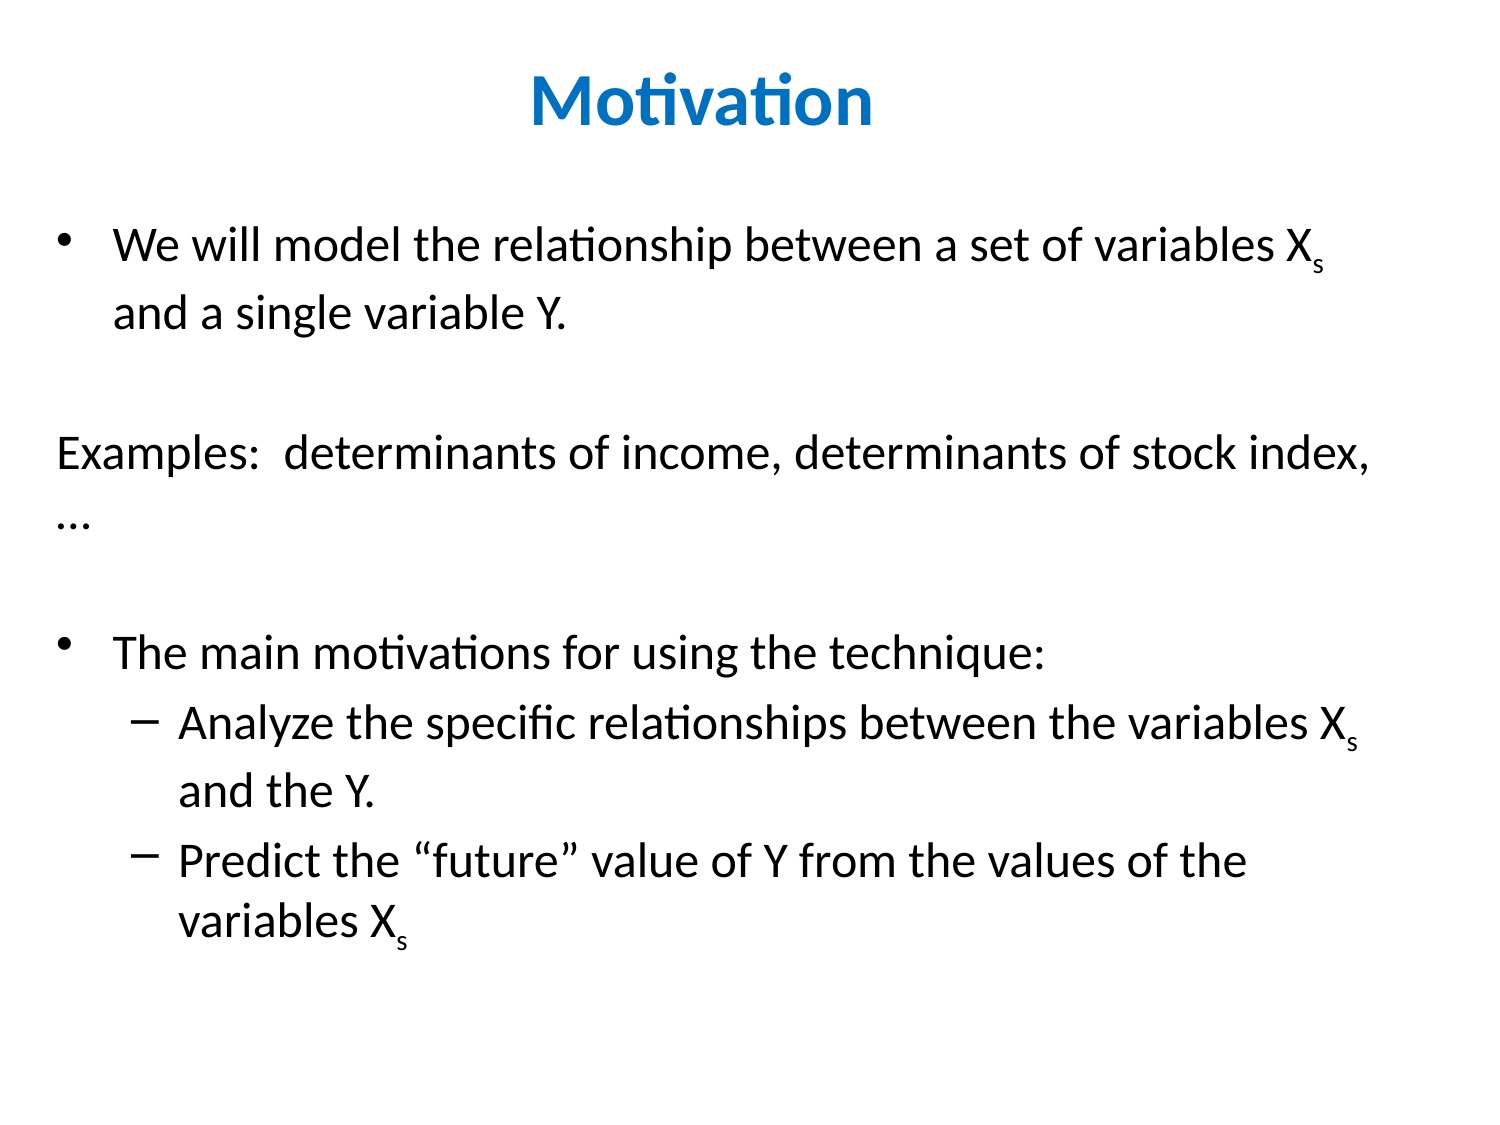

Motivation
We will model the relationship between a set of variables Xs and a single variable Y.

Examples:  determinants of income, determinants of stock index,…

The main motivations for using the technique:
Analyze the specific relationships between the variables Xs and the Y.
Predict the “future” value of Y from the values of the variables Xs